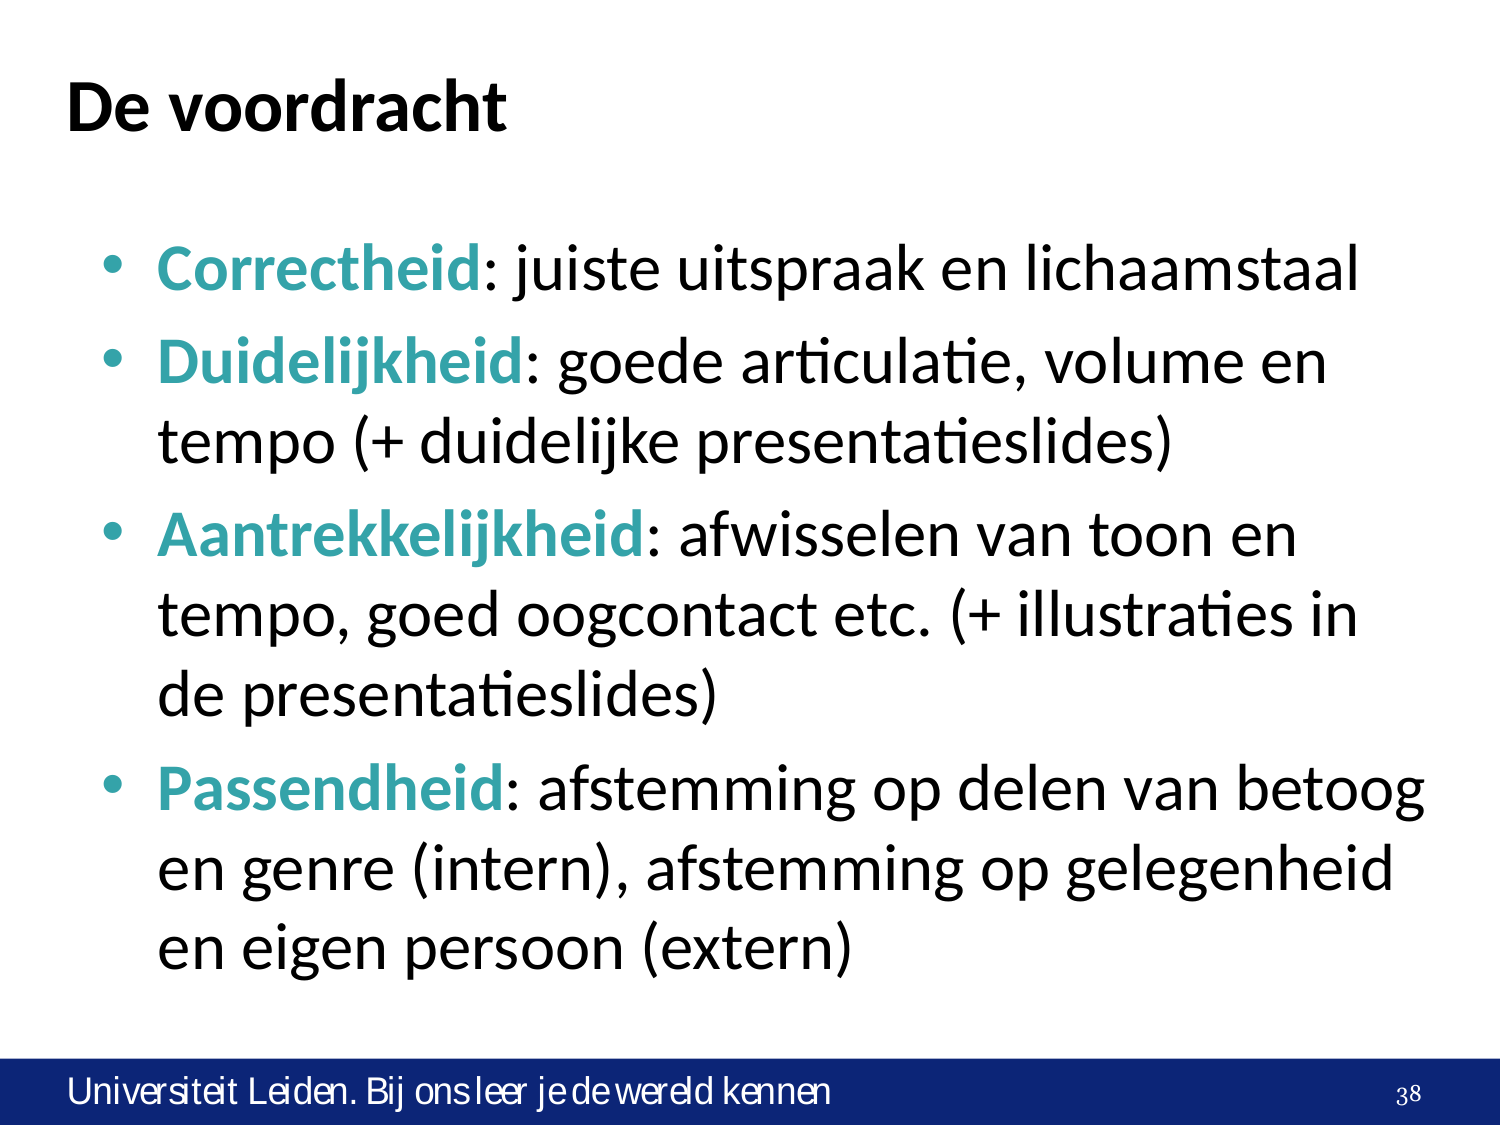

# De voordracht
Correctheid: juiste uitspraak en lichaamstaal
Duidelijkheid: goede articulatie, volume en tempo (+ duidelijke presentatieslides)
Aantrekkelijkheid: afwisselen van toon en tempo, goed oogcontact etc. (+ illustraties in de presentatieslides)
Passendheid: afstemming op delen van betoog en genre (intern), afstemming op gelegenheid en eigen persoon (extern)